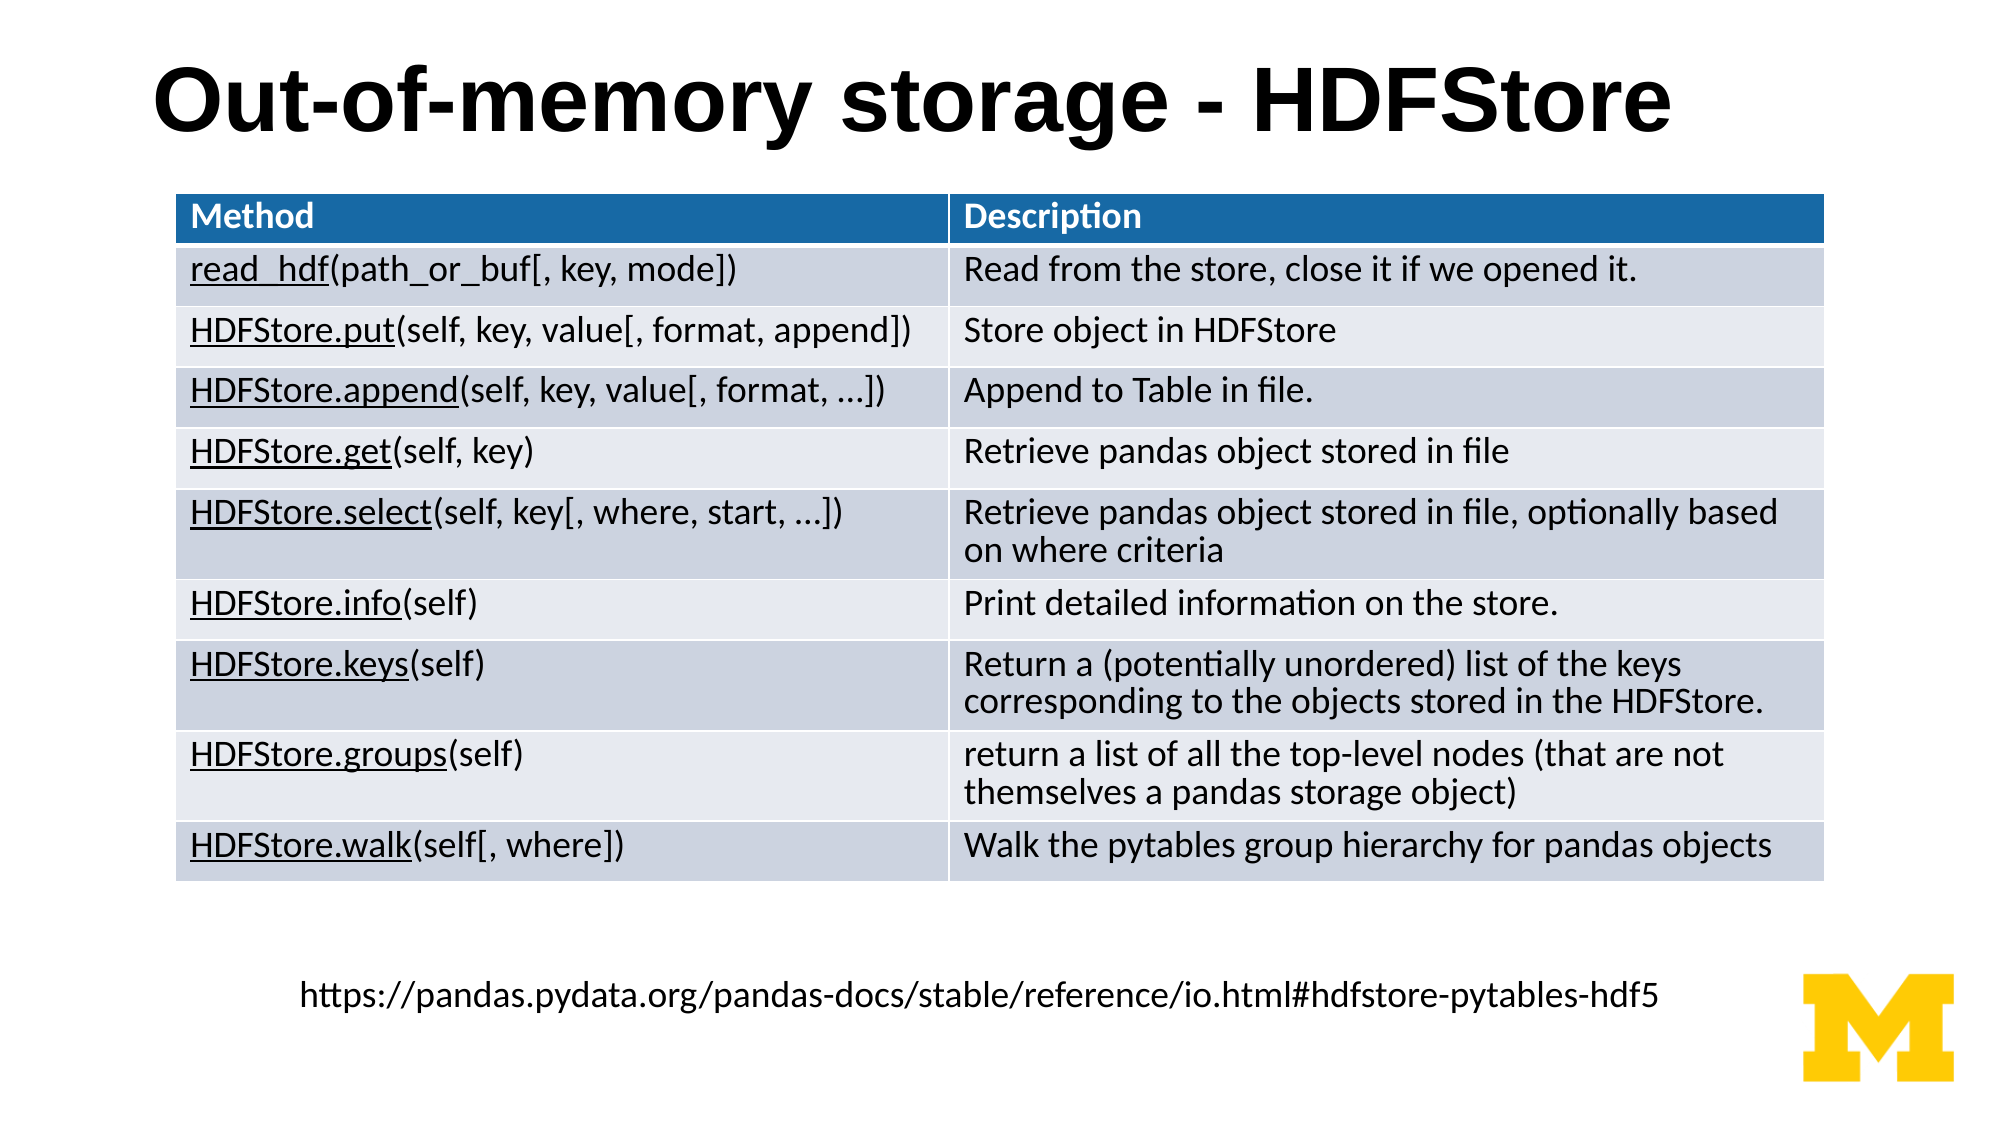

# Out-of-memory storage - HDFStore
| Method | Description |
| --- | --- |
| read\_hdf(path\_or\_buf[, key, mode]) | Read from the store, close it if we opened it. |
| HDFStore.put(self, key, value[, format, append]) | Store object in HDFStore |
| HDFStore.append(self, key, value[, format, …]) | Append to Table in file. |
| HDFStore.get(self, key) | Retrieve pandas object stored in file |
| HDFStore.select(self, key[, where, start, …]) | Retrieve pandas object stored in file, optionally based on where criteria |
| HDFStore.info(self) | Print detailed information on the store. |
| HDFStore.keys(self) | Return a (potentially unordered) list of the keys corresponding to the objects stored in the HDFStore. |
| HDFStore.groups(self) | return a list of all the top-level nodes (that are not themselves a pandas storage object) |
| HDFStore.walk(self[, where]) | Walk the pytables group hierarchy for pandas objects |
https://pandas.pydata.org/pandas-docs/stable/reference/io.html#hdfstore-pytables-hdf5